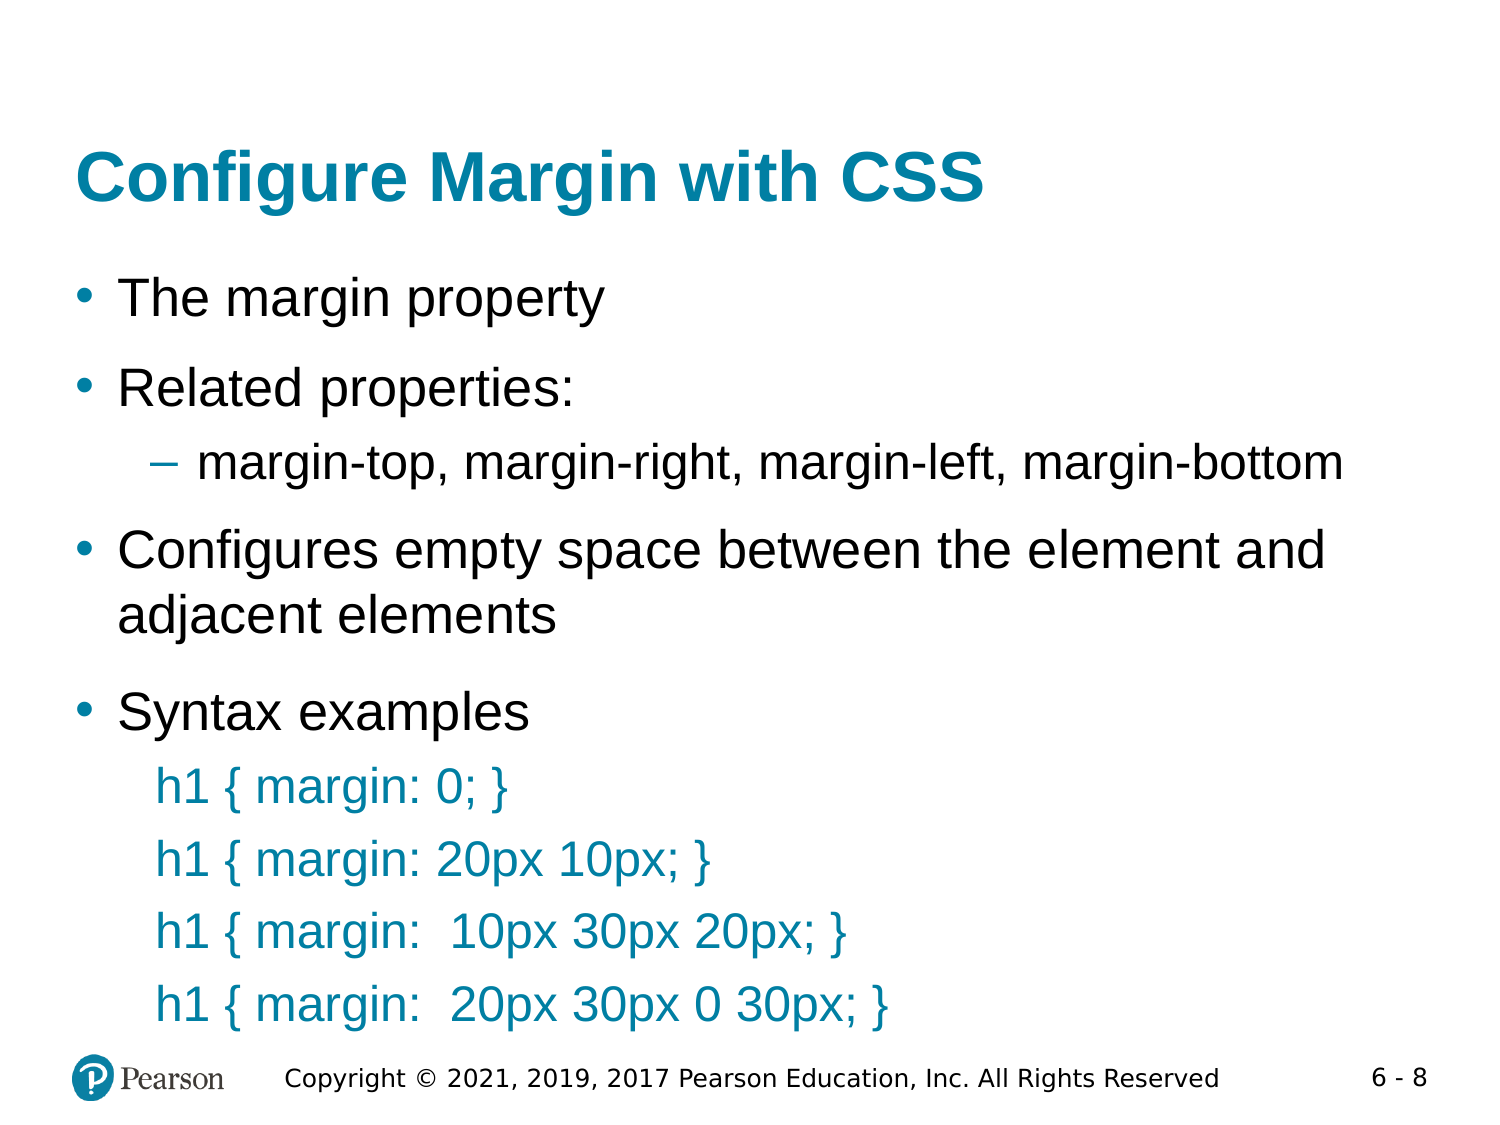

# Configure Margin with CSS
The margin property
Related properties:
margin-top, margin-right, margin-left, margin-bottom
Configures empty space between the element and adjacent elements
Syntax examples
h1 { margin: 0; }
h1 { margin: 20px 10px; }
h1 { margin:  10px 30px 20px; }
h1 { margin:  20px 30px 0 30px; }